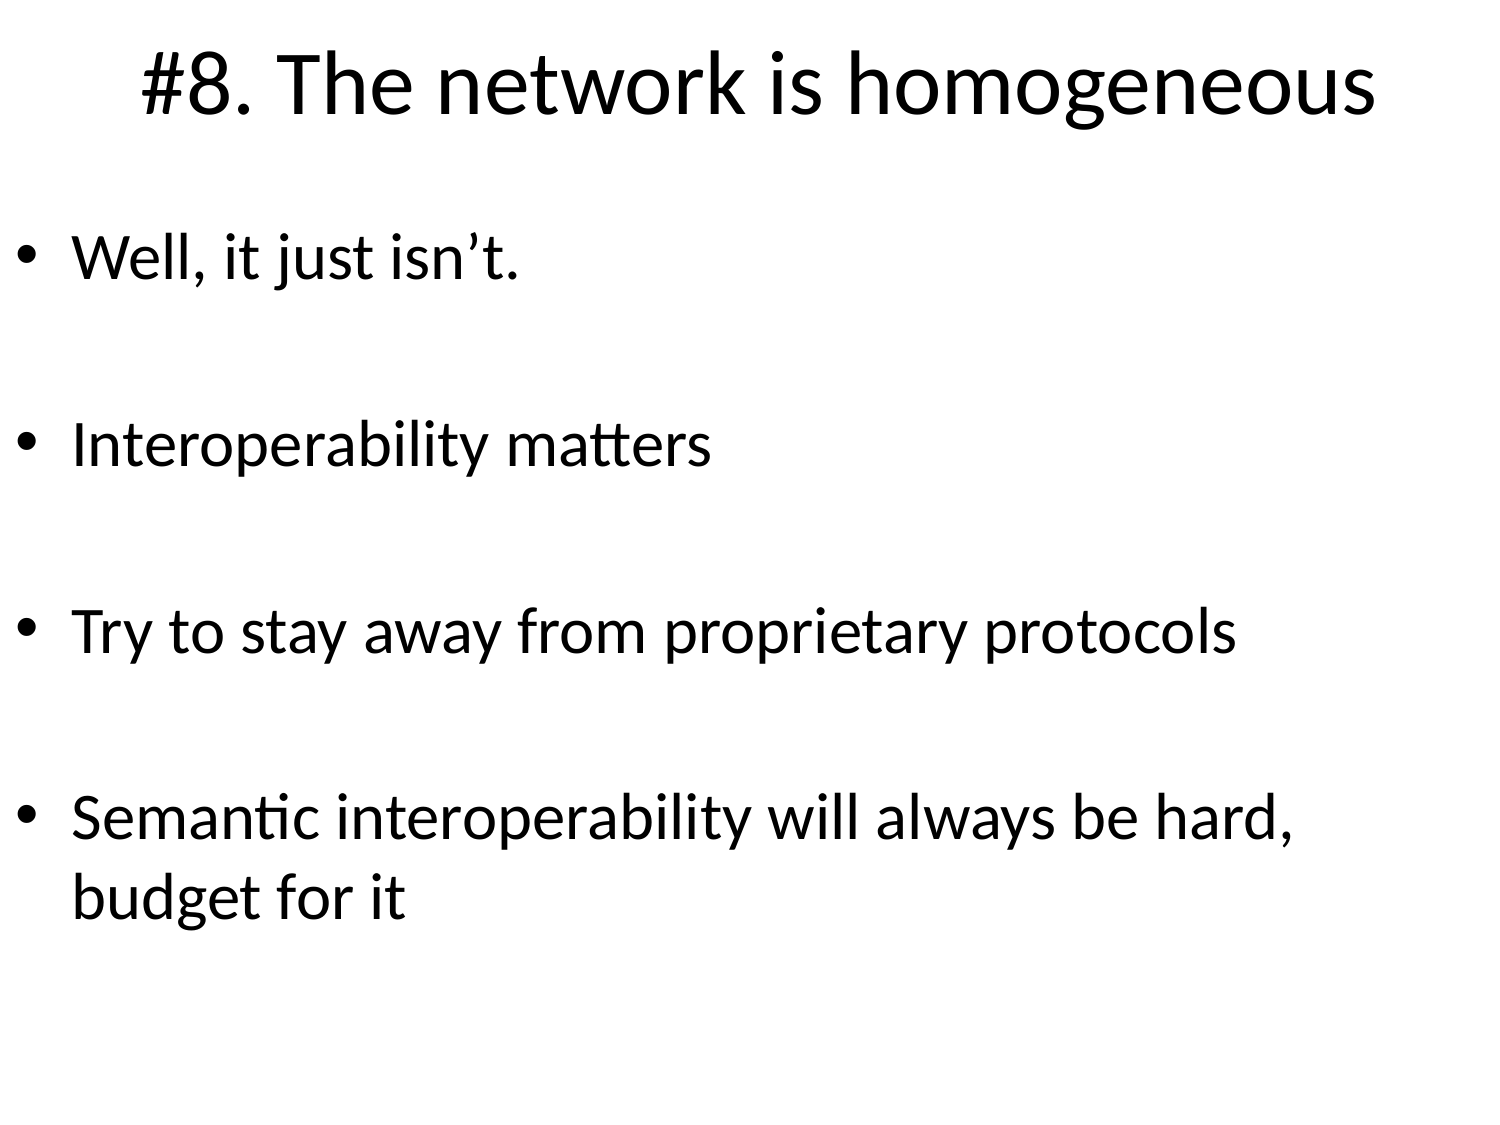

# #8. The network is homogeneous
Well, it just isn’t.

Interoperability matters

Try to stay away from proprietary protocols

Semantic interoperability will always be hard, budget for it